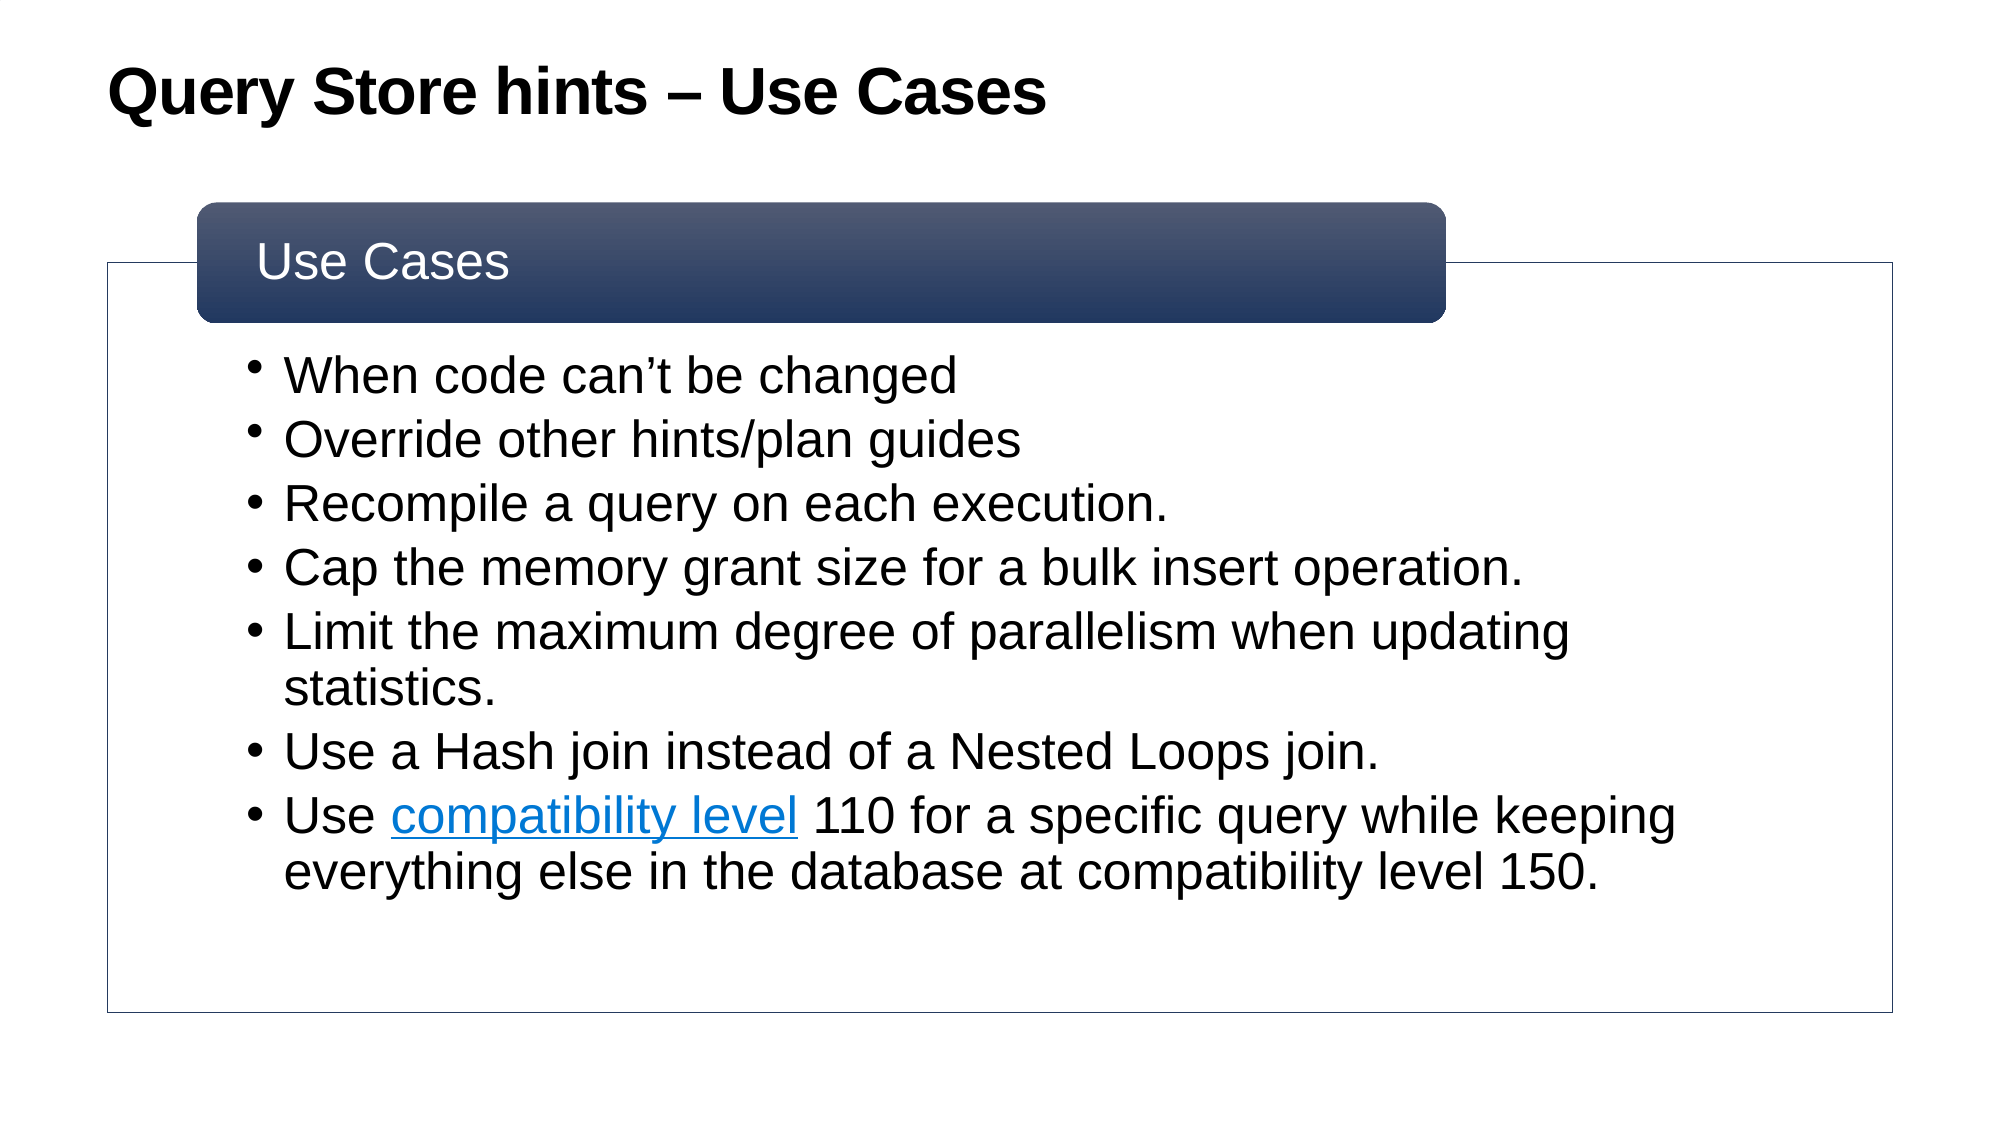

# Query Store hints – Use Cases
When code can’t be changed
Override other hints/plan guides
Recompile a query on each execution.
Cap the memory grant size for a bulk insert operation.
Limit the maximum degree of parallelism when updating statistics.
Use a Hash join instead of a Nested Loops join.
Use compatibility level 110 for a specific query while keeping everything else in the database at compatibility level 150.
Use Cases